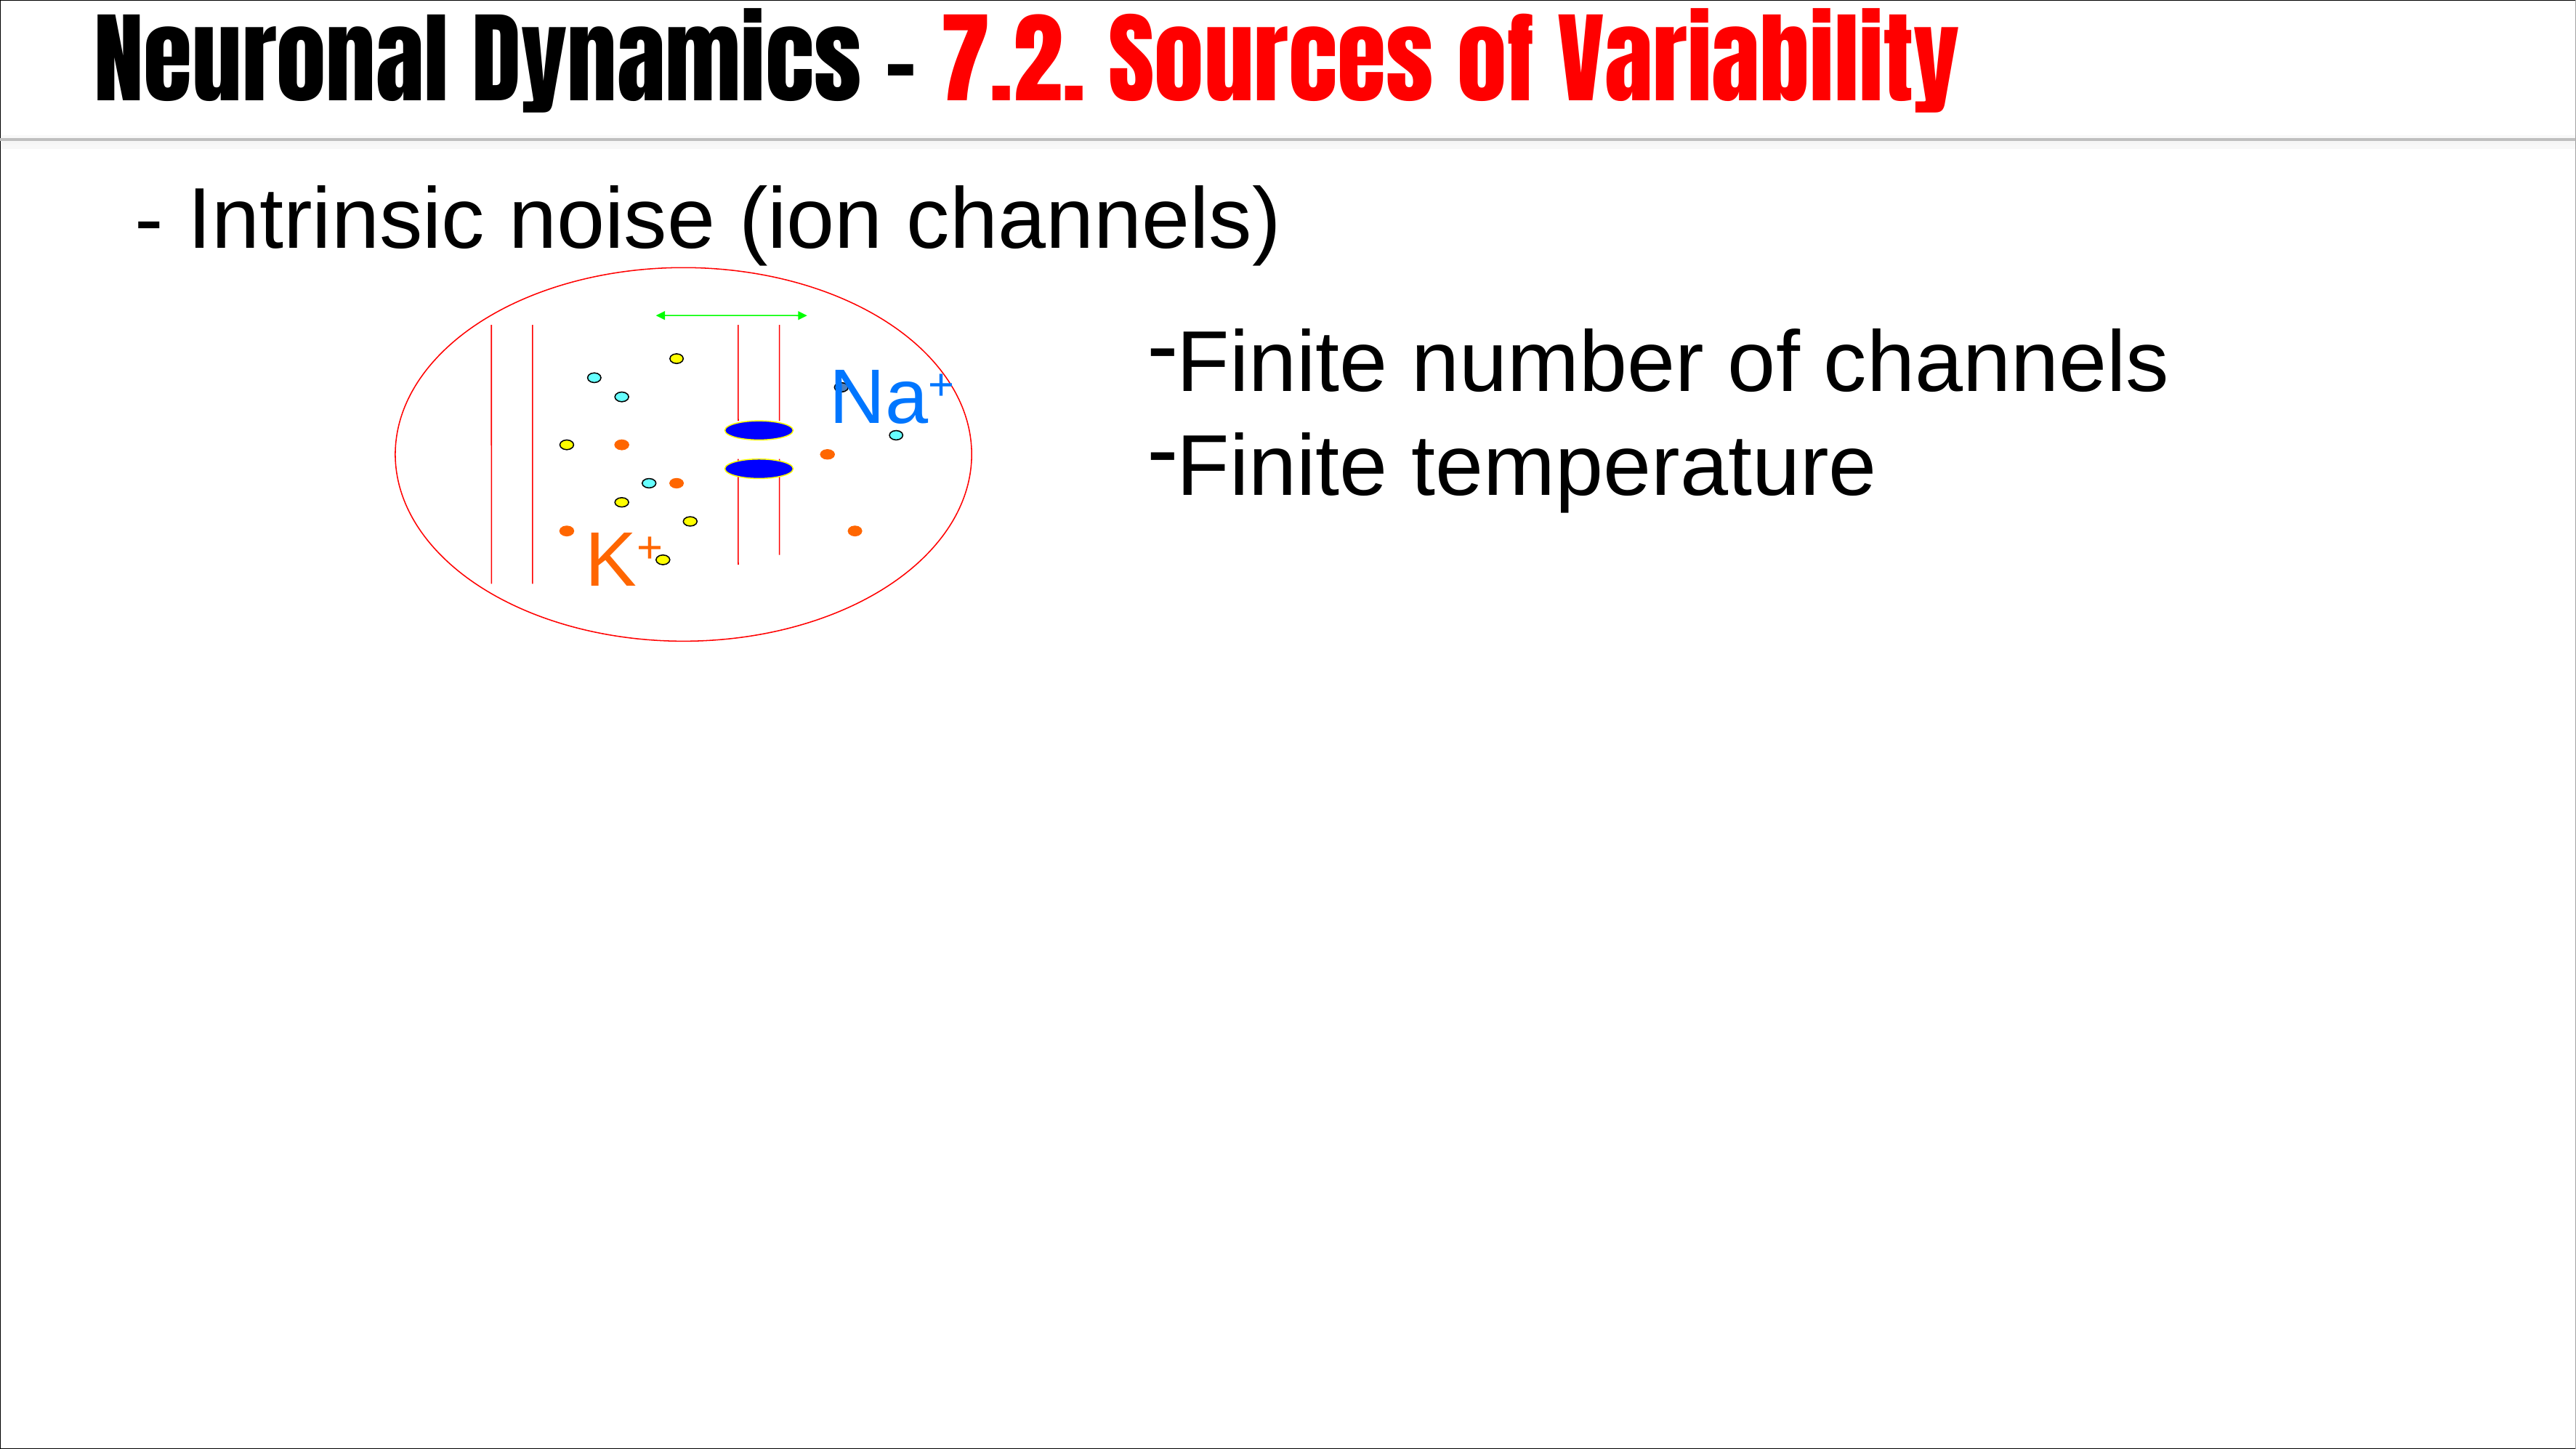

Neuronal Dynamics – 7.2. Sources of Variability
- Intrinsic noise (ion channels)

Finite number of channels
Finite temperature

Na+

K+